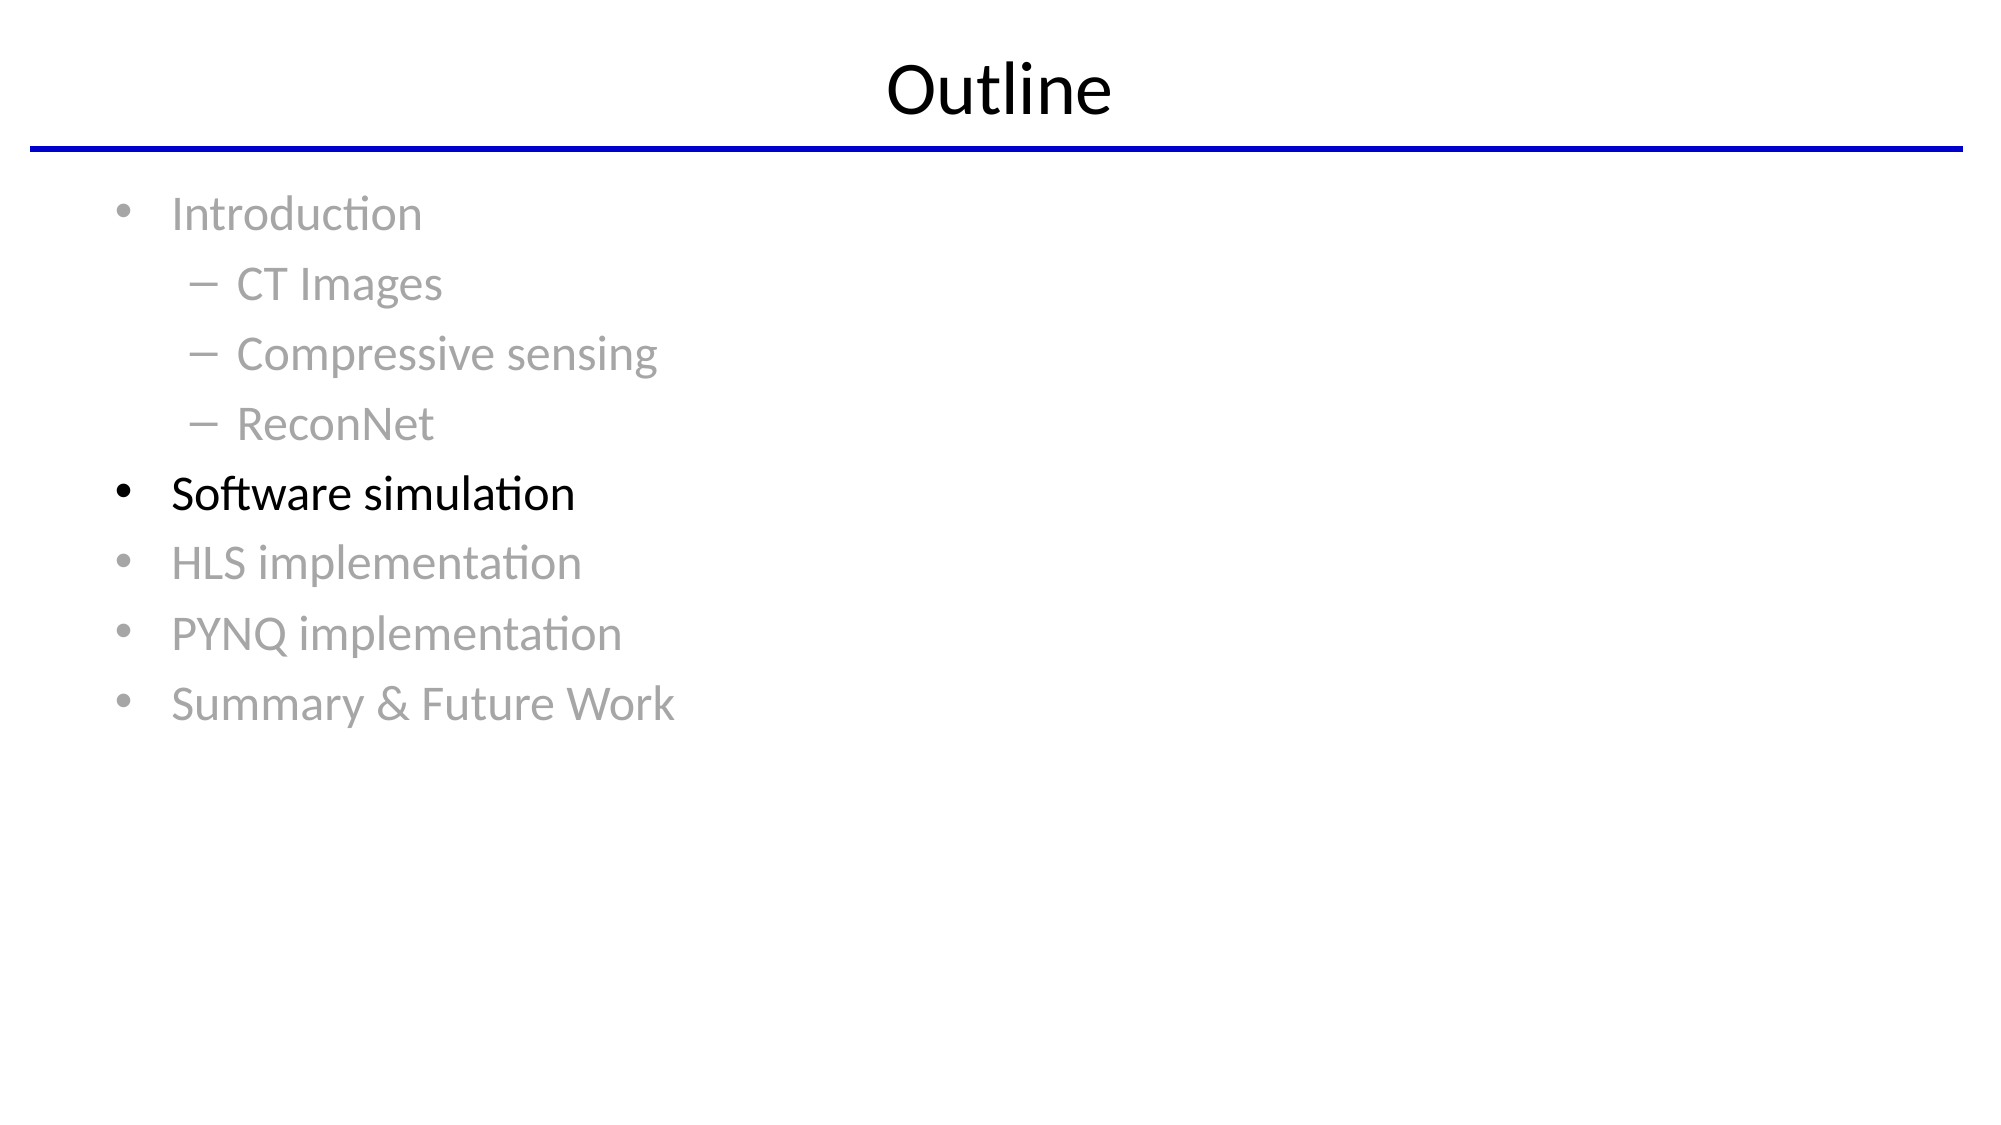

# Outline
Introduction
CT Images
Compressive sensing
ReconNet
Software simulation
HLS implementation
PYNQ implementation
Summary & Future Work